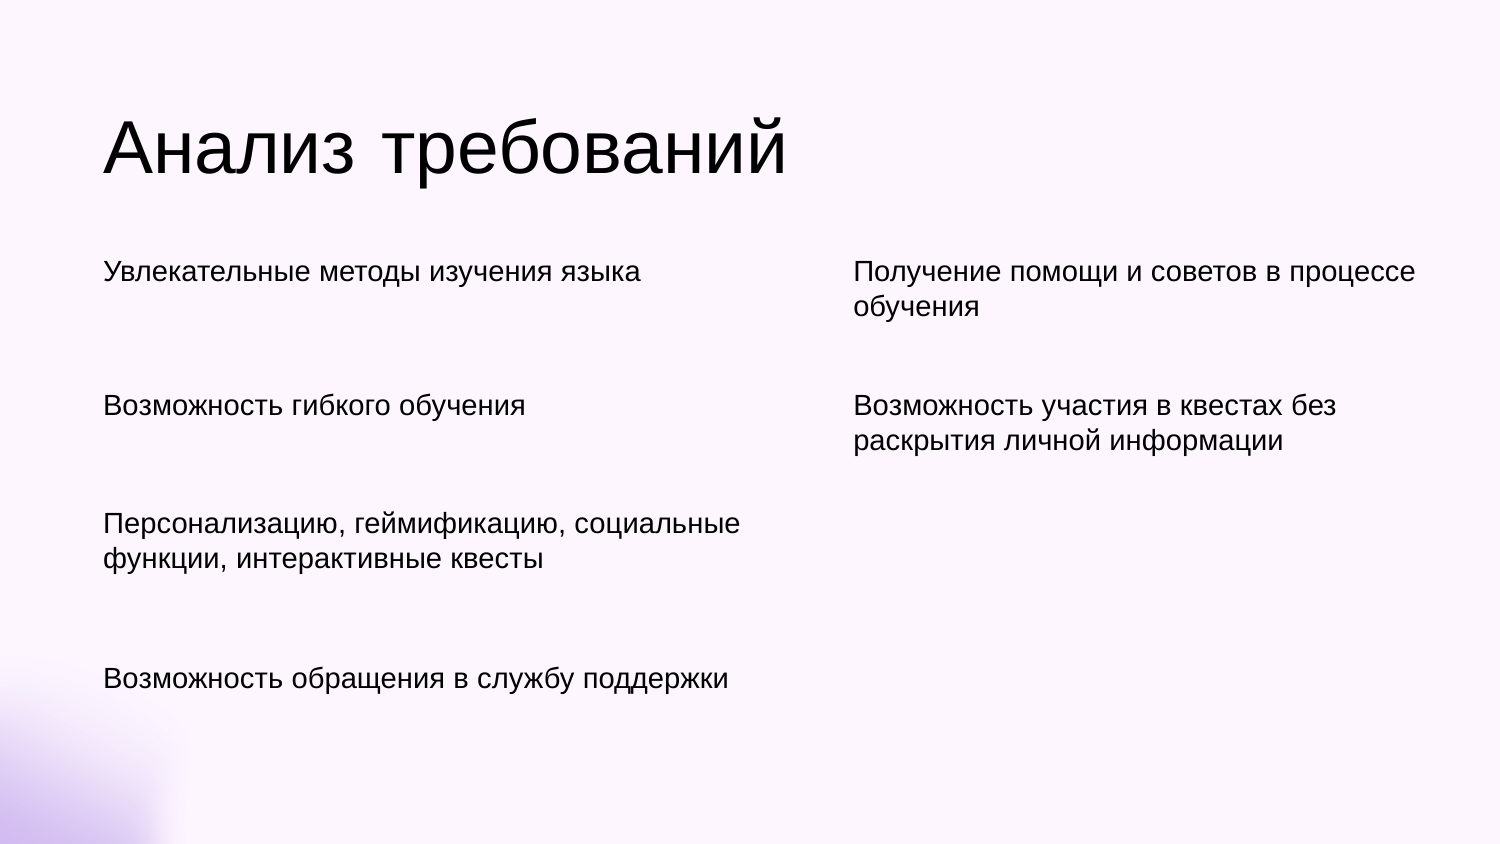

Анализ требований
Увлекательные методы изучения языка
Получение помощи и советов в процессе обучения
Возможность гибкого обучения
Возможность участия в квестах без раскрытия личной информации
Персонализацию, геймификацию, социальные функции, интерактивные квесты
Возможность обращения в службу поддержки